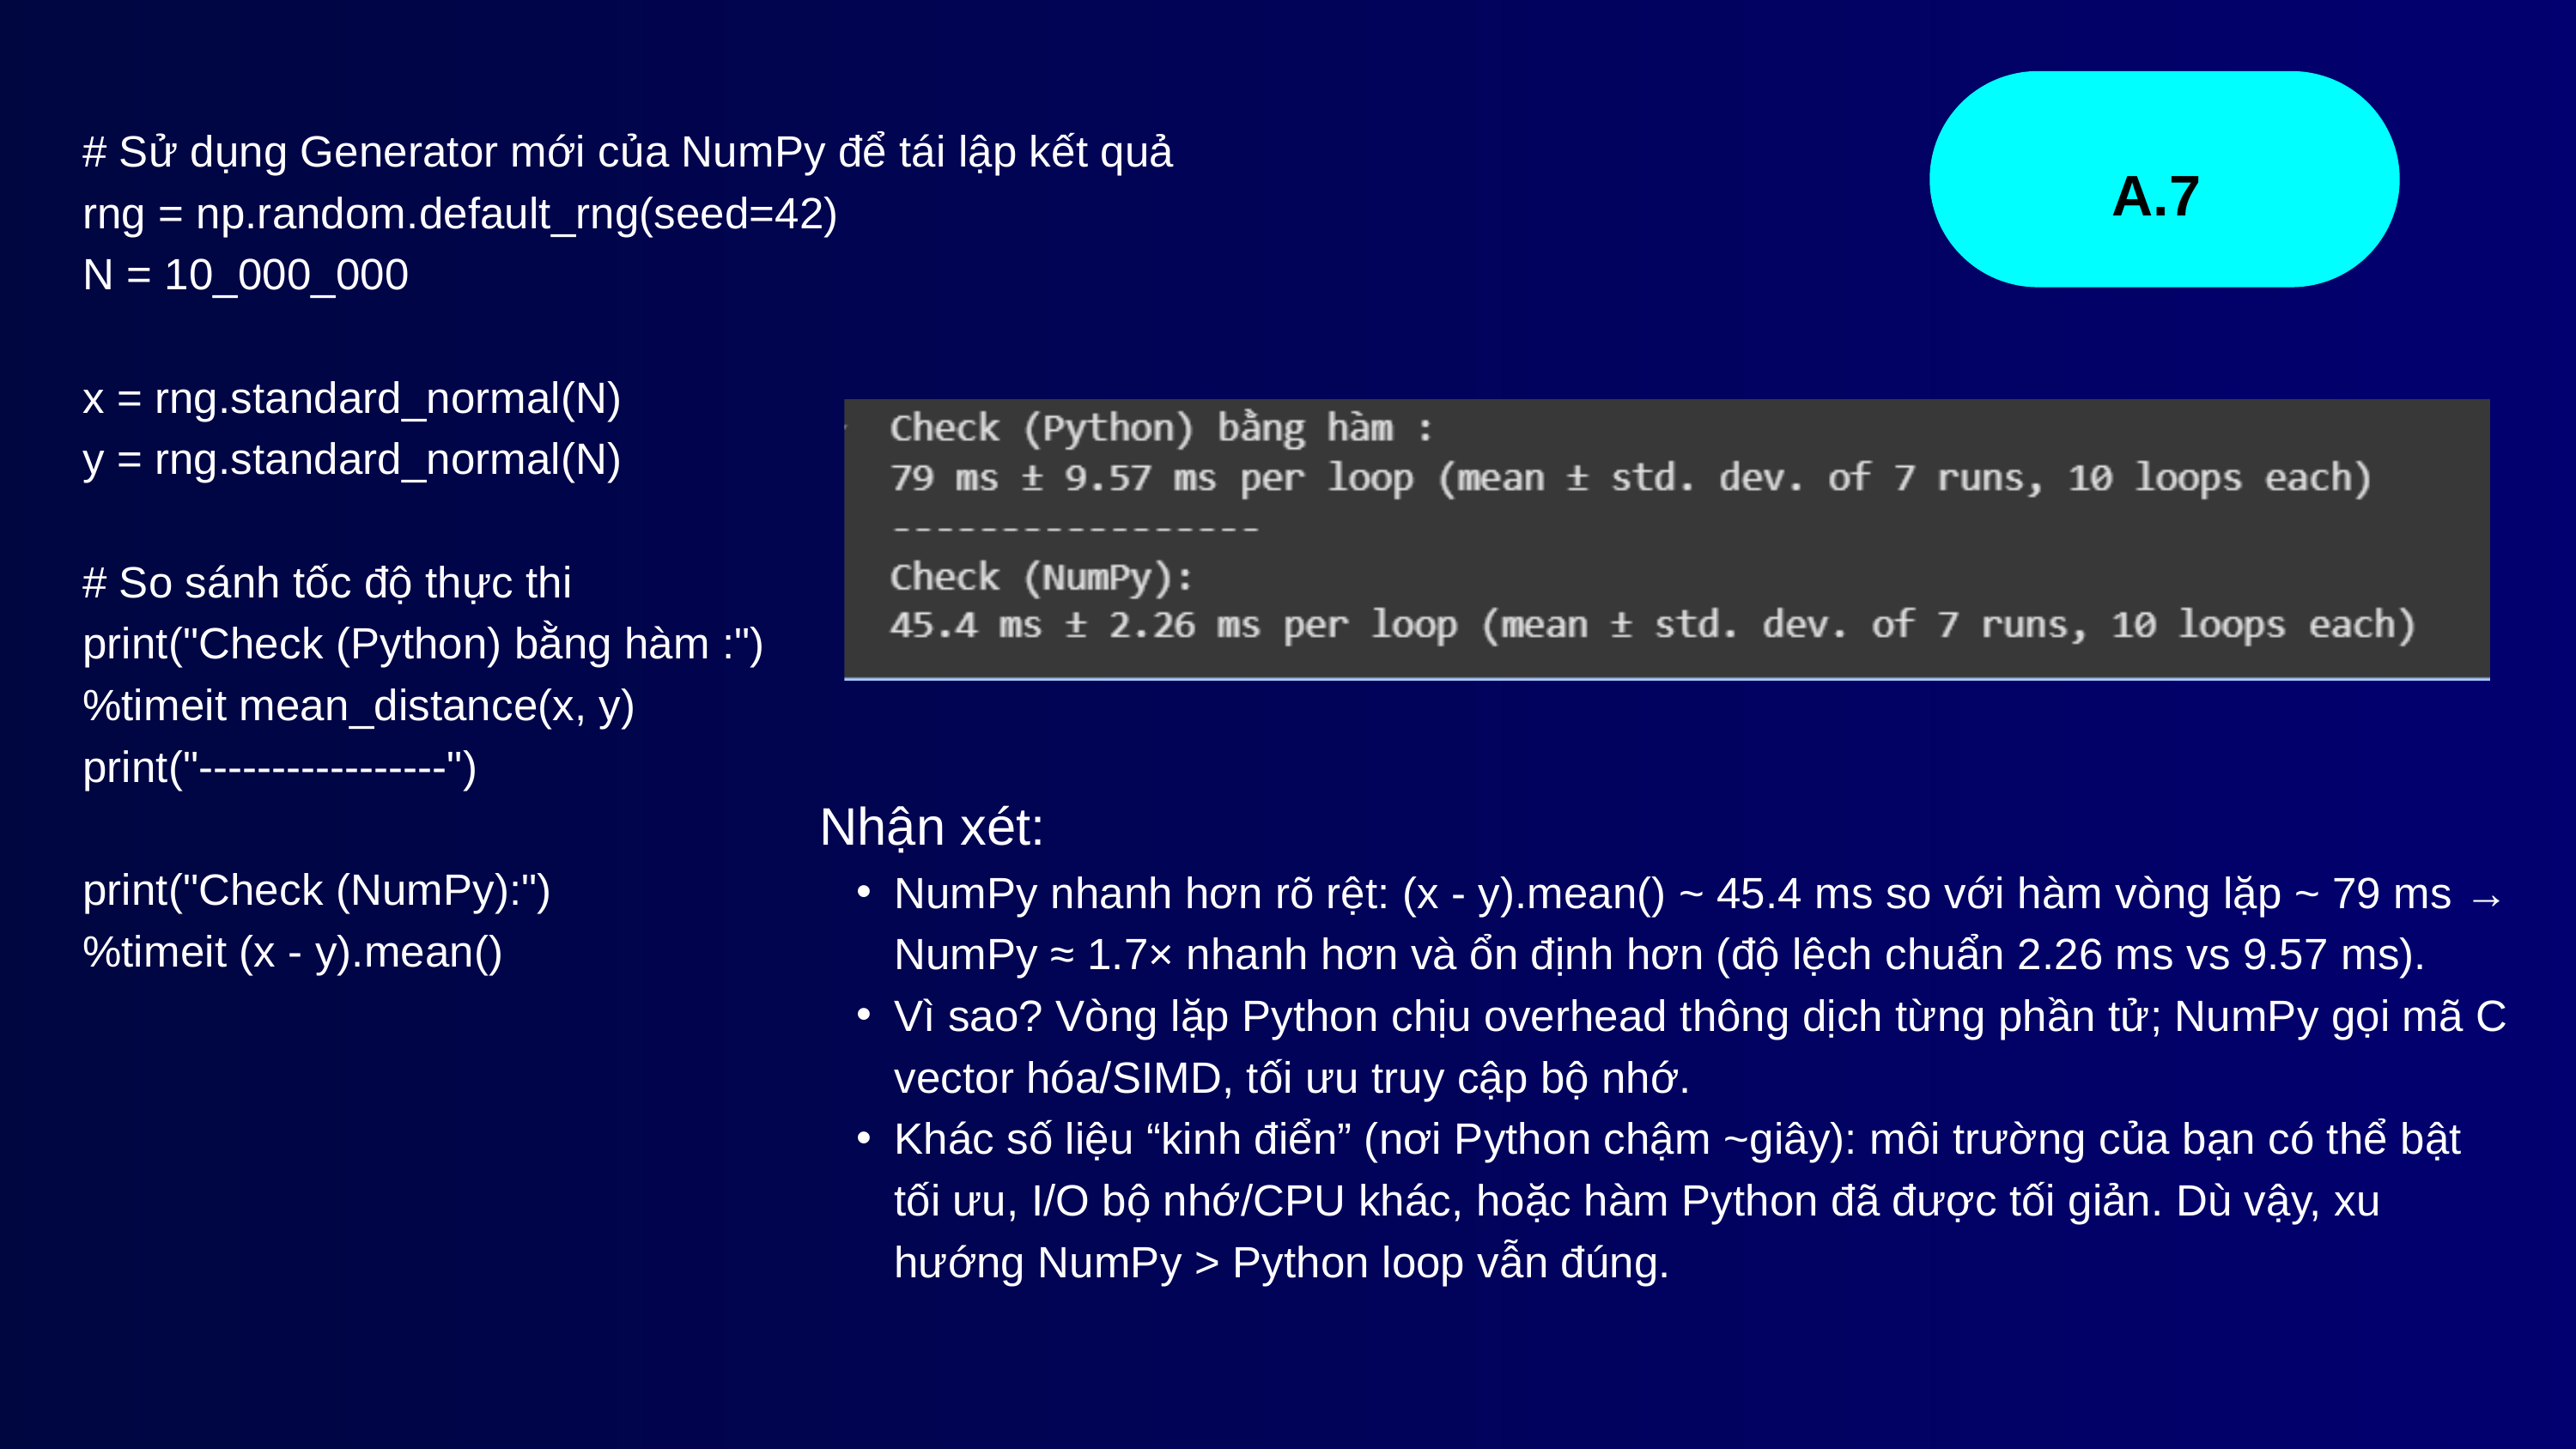

A.7

# Sử dụng Generator mới của NumPy để tái lập kết quả
rng = np.random.default_rng(seed=42)
N = 10_000_000

x = rng.standard_normal(N)
y = rng.standard_normal(N)

# So sánh tốc độ thực thi
print("Check (Python) bằng hàm :")
%timeit mean_distance(x, y)
print("-----------------")

print("Check (NumPy):")
%timeit (x - y).mean()

Nhận xét:
NumPy nhanh hơn rõ rệt: (x - y).mean() ~ 45.4 ms so với hàm vòng lặp ~ 79 ms → NumPy ≈ 1.7× nhanh hơn và ổn định hơn (độ lệch chuẩn 2.26 ms vs 9.57 ms).
Vì sao? Vòng lặp Python chịu overhead thông dịch từng phần tử; NumPy gọi mã C vector hóa/SIMD, tối ưu truy cập bộ nhớ.
Khác số liệu “kinh điển” (nơi Python chậm ~giây): môi trường của bạn có thể bật tối ưu, I/O bộ nhớ/CPU khác, hoặc hàm Python đã được tối giản. Dù vậy, xu hướng NumPy > Python loop vẫn đúng.